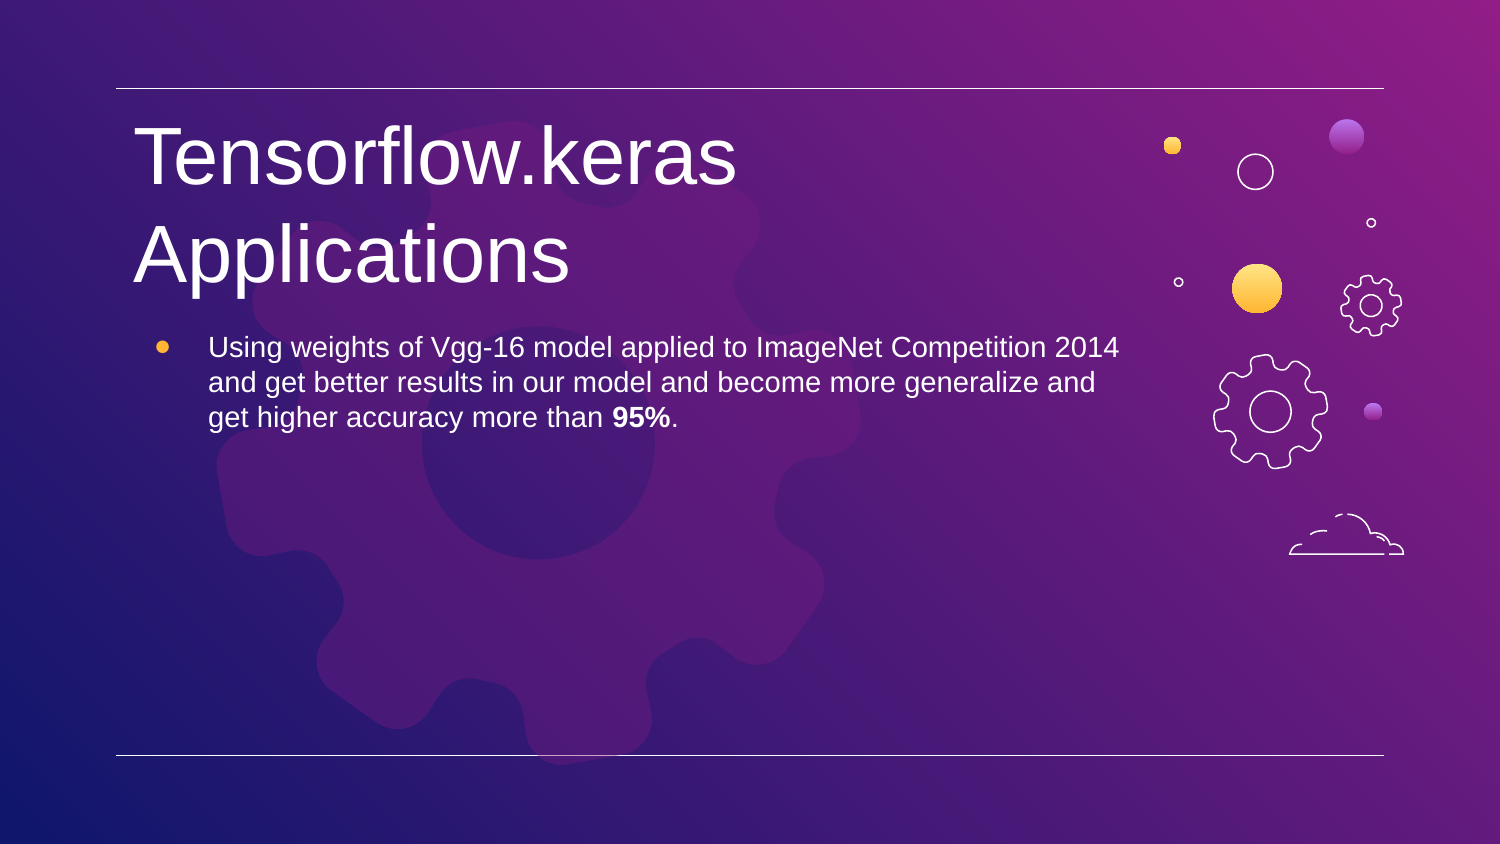

# Tensorflow.keras Applications

Using weights of Vgg-16 model applied to ImageNet Competition 2014 and get better results in our model and become more generalize and get higher accuracy more than 95%.